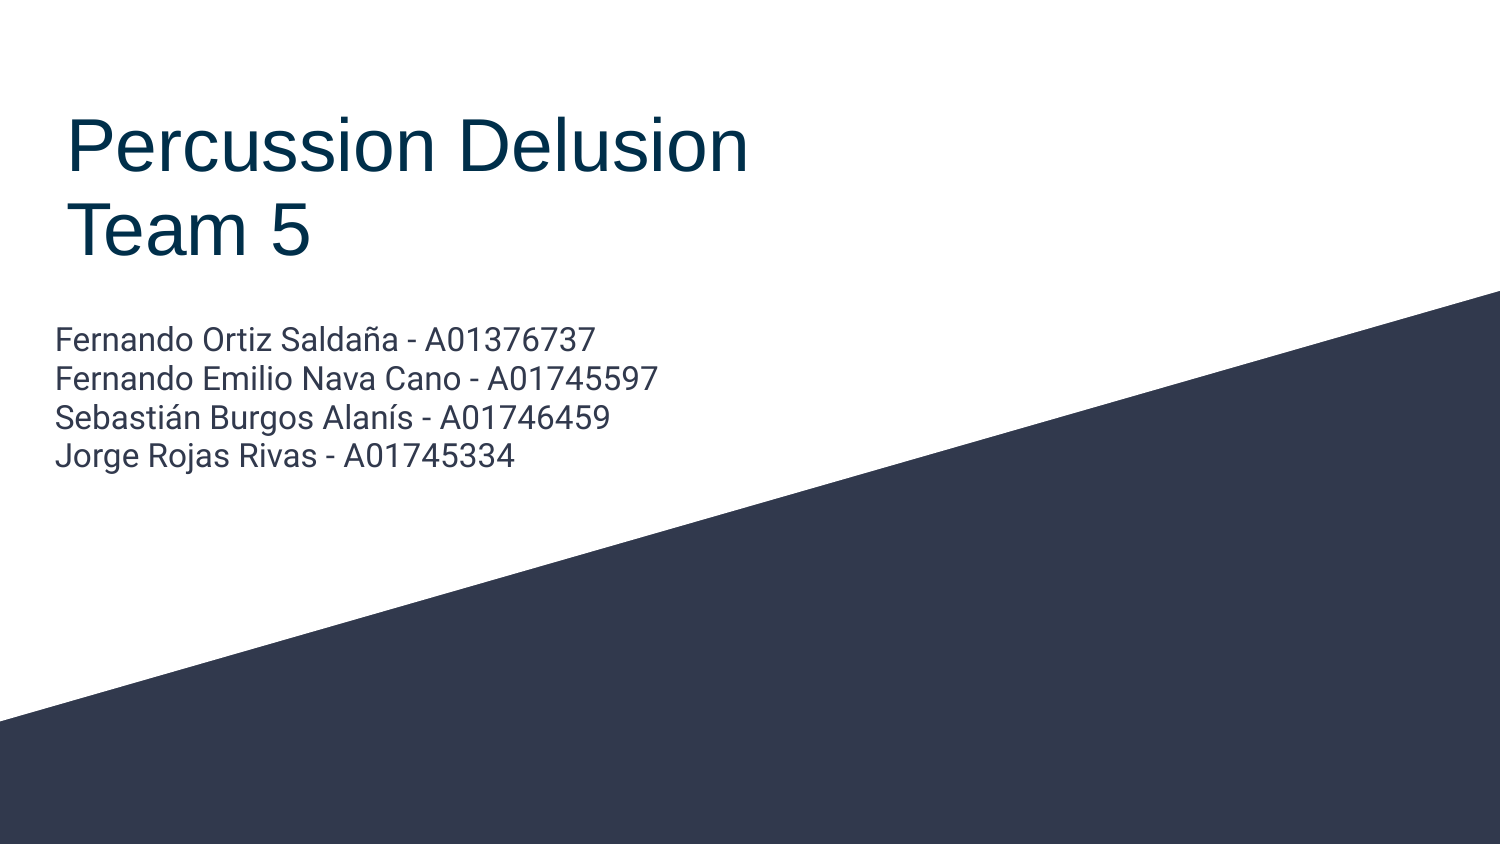

# Percussion Delusion
Team 5

Fernando Ortiz Saldaña - A01376737
Fernando Emilio Nava Cano - A01745597
Sebastián Burgos Alanís - A01746459
Jorge Rojas Rivas - A01745334